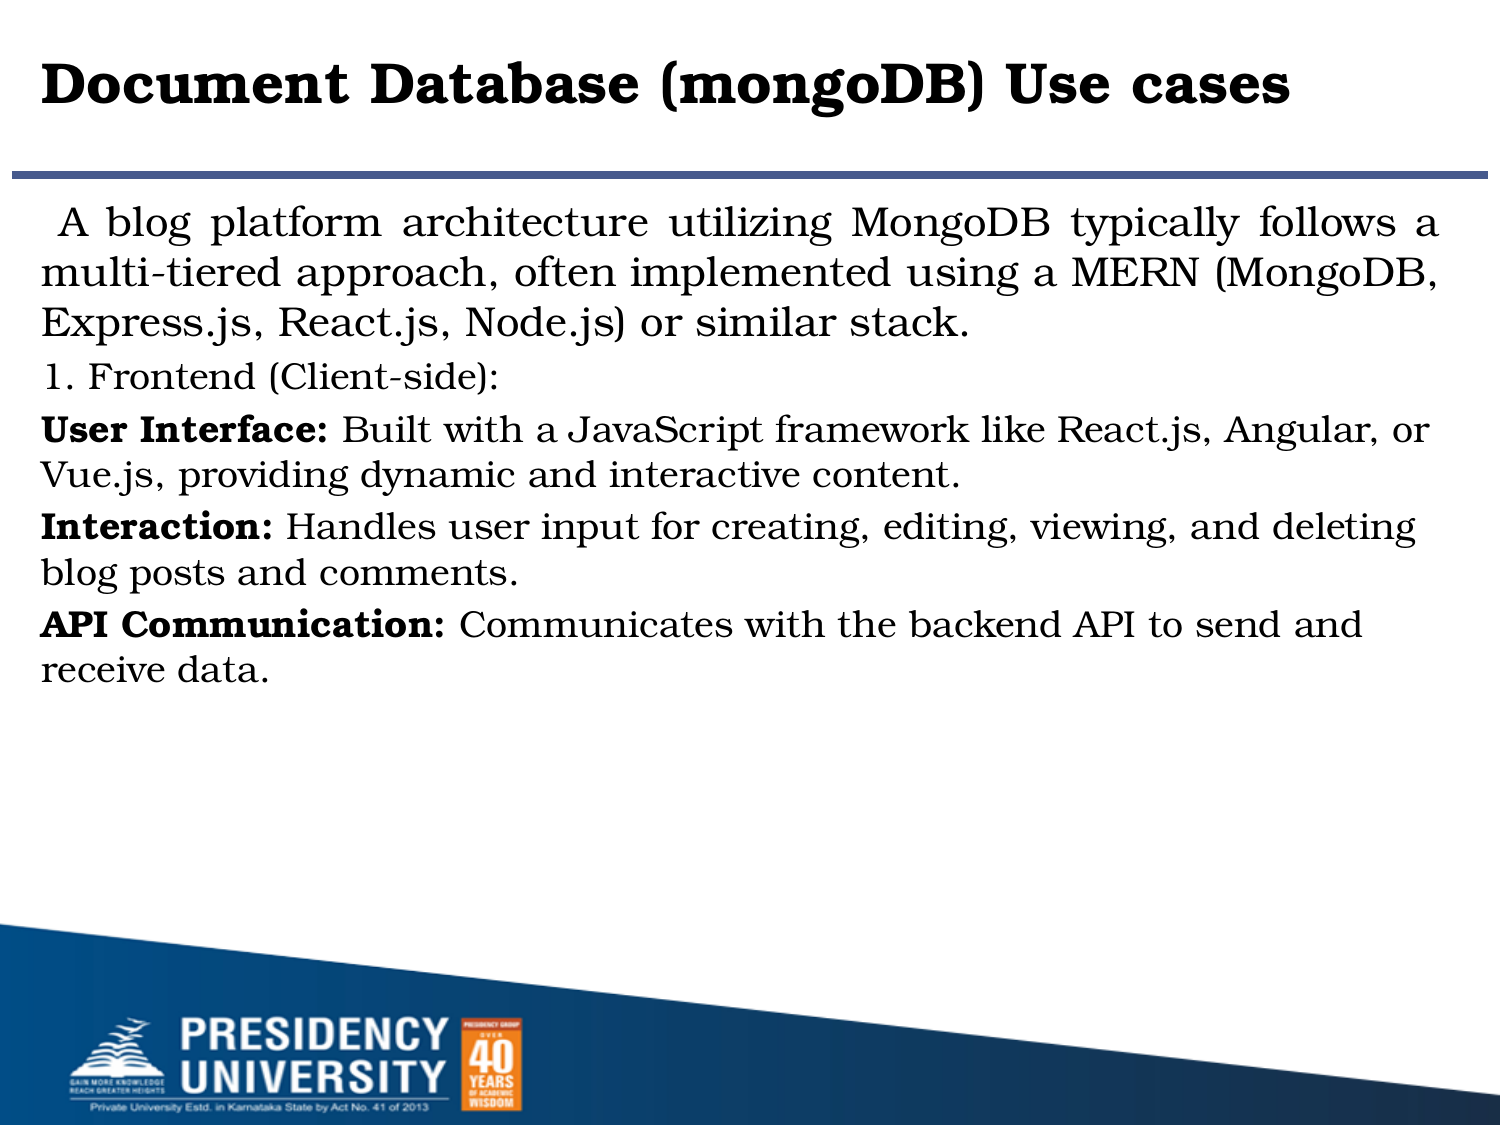

# Document Database (mongoDB) Use cases
 A blog platform architecture utilizing MongoDB typically follows a multi-tiered approach, often implemented using a MERN (MongoDB, Express.js, React.js, Node.js) or similar stack.
1. Frontend (Client-side):
User Interface: Built with a JavaScript framework like React.js, Angular, or Vue.js, providing dynamic and interactive content.
Interaction: Handles user input for creating, editing, viewing, and deleting blog posts and comments.
API Communication: Communicates with the backend API to send and receive data.